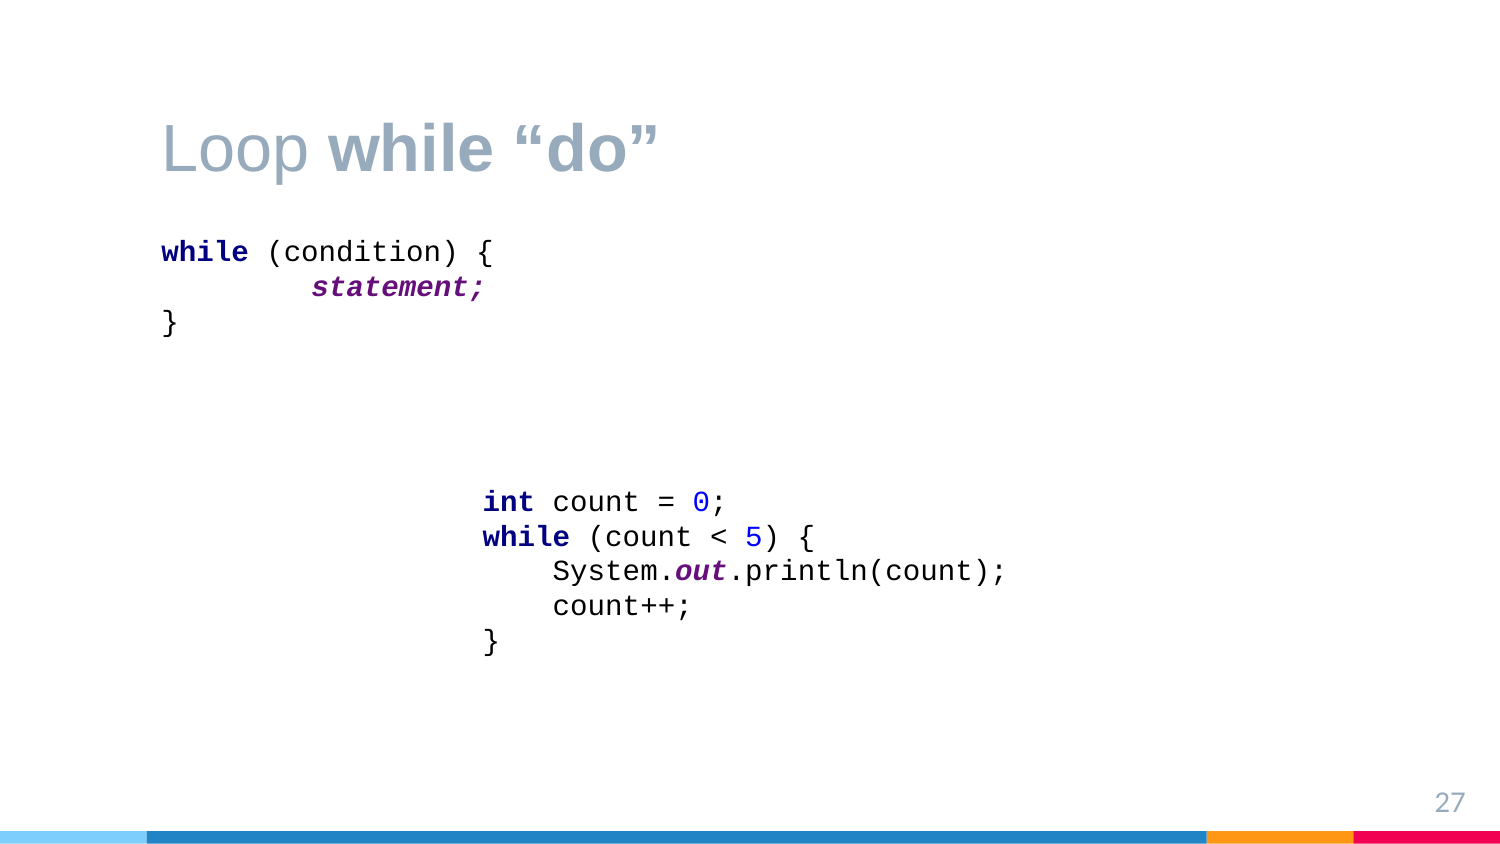

# Loop while “do”
while (condition) {
	statement;
}
int count = 0;
while (count < 5) {
    System.out.println(count);
    count++;
}
27